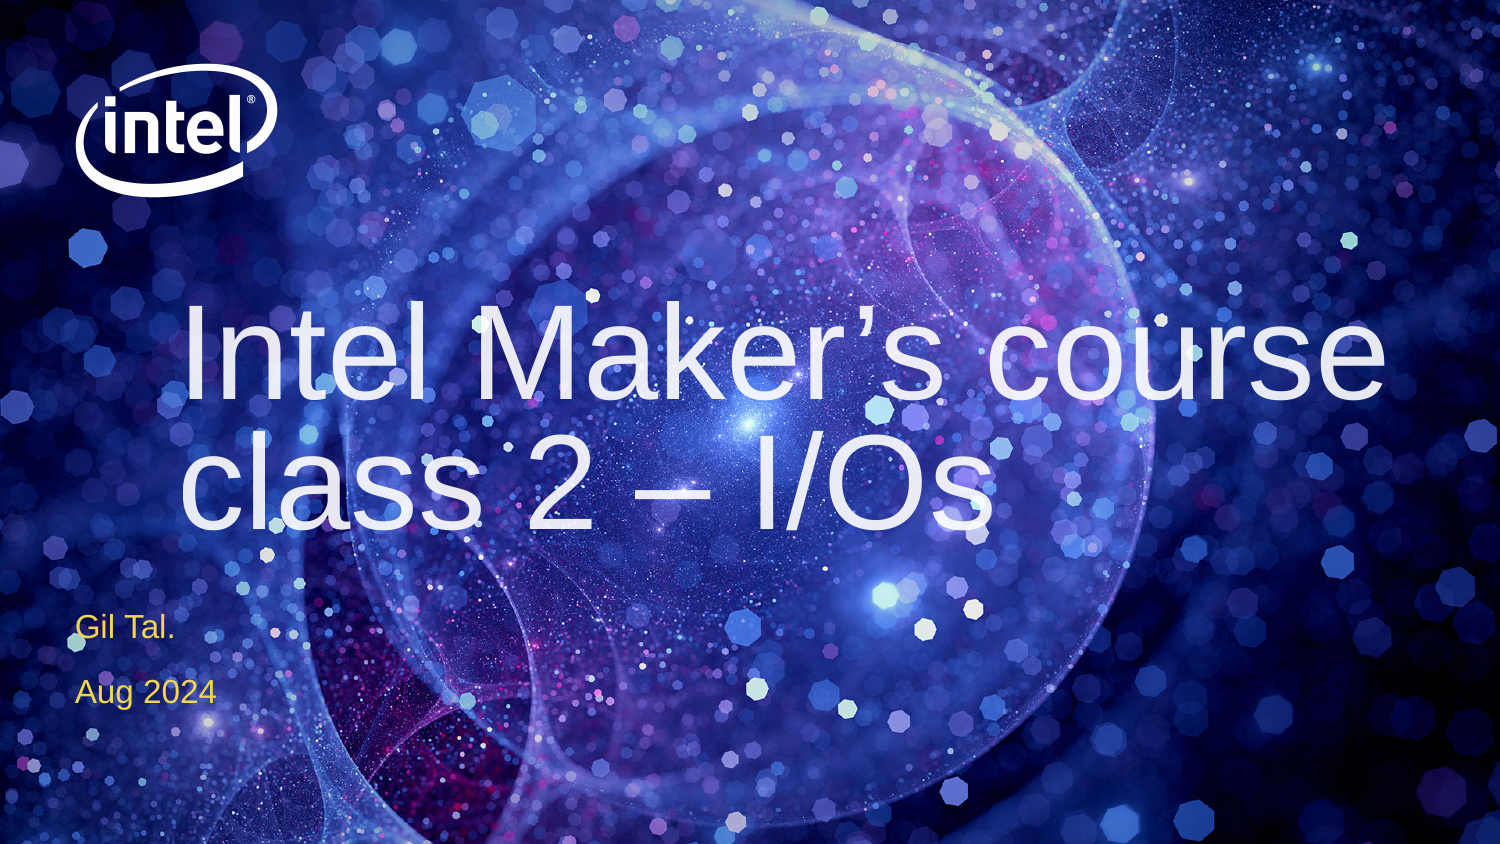

# Intel Maker’s course class 2 – I/Os
Gil Tal.
Aug 2024